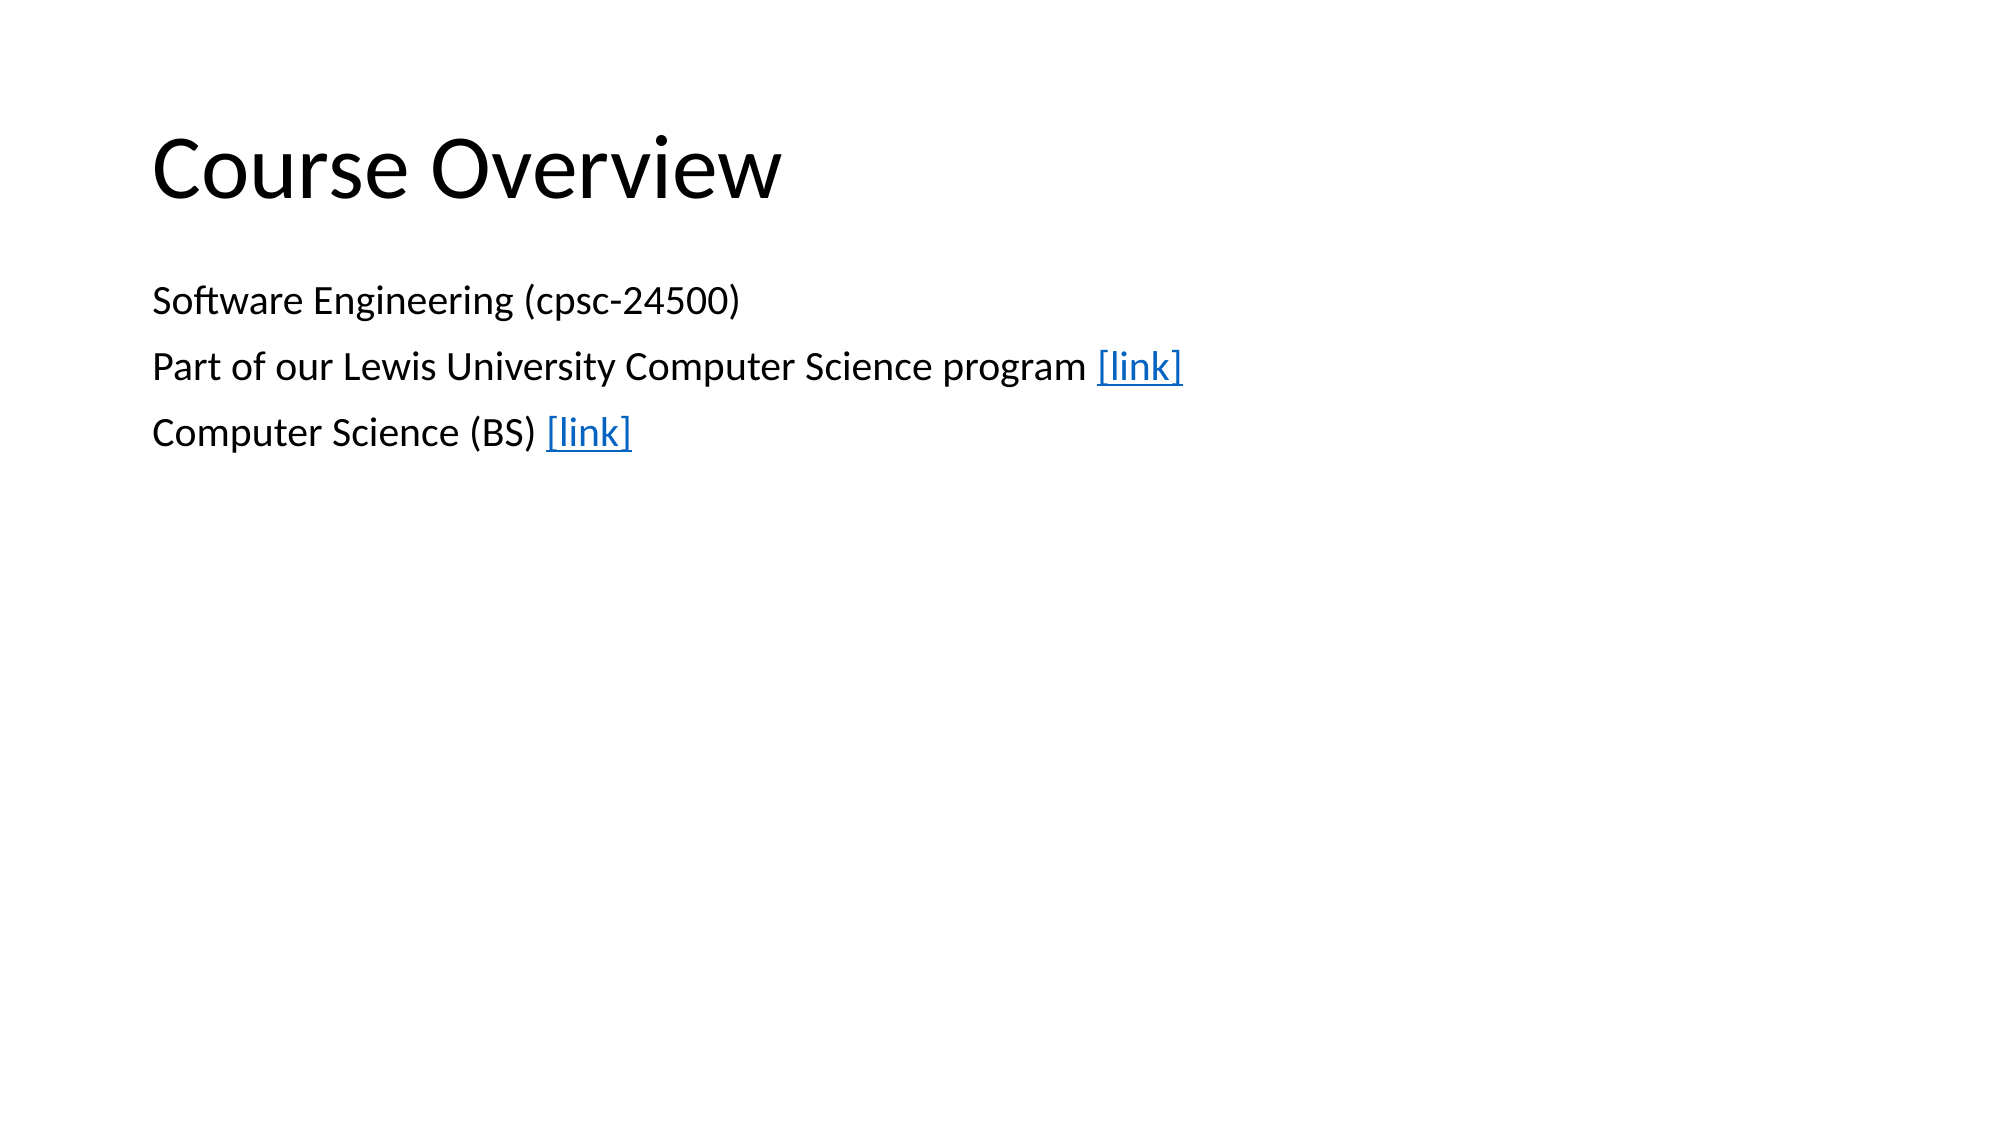

# Course Overview
Software Engineering (cpsc-24500)
Part of our Lewis University Computer Science program [link]
Computer Science (BS) [link]